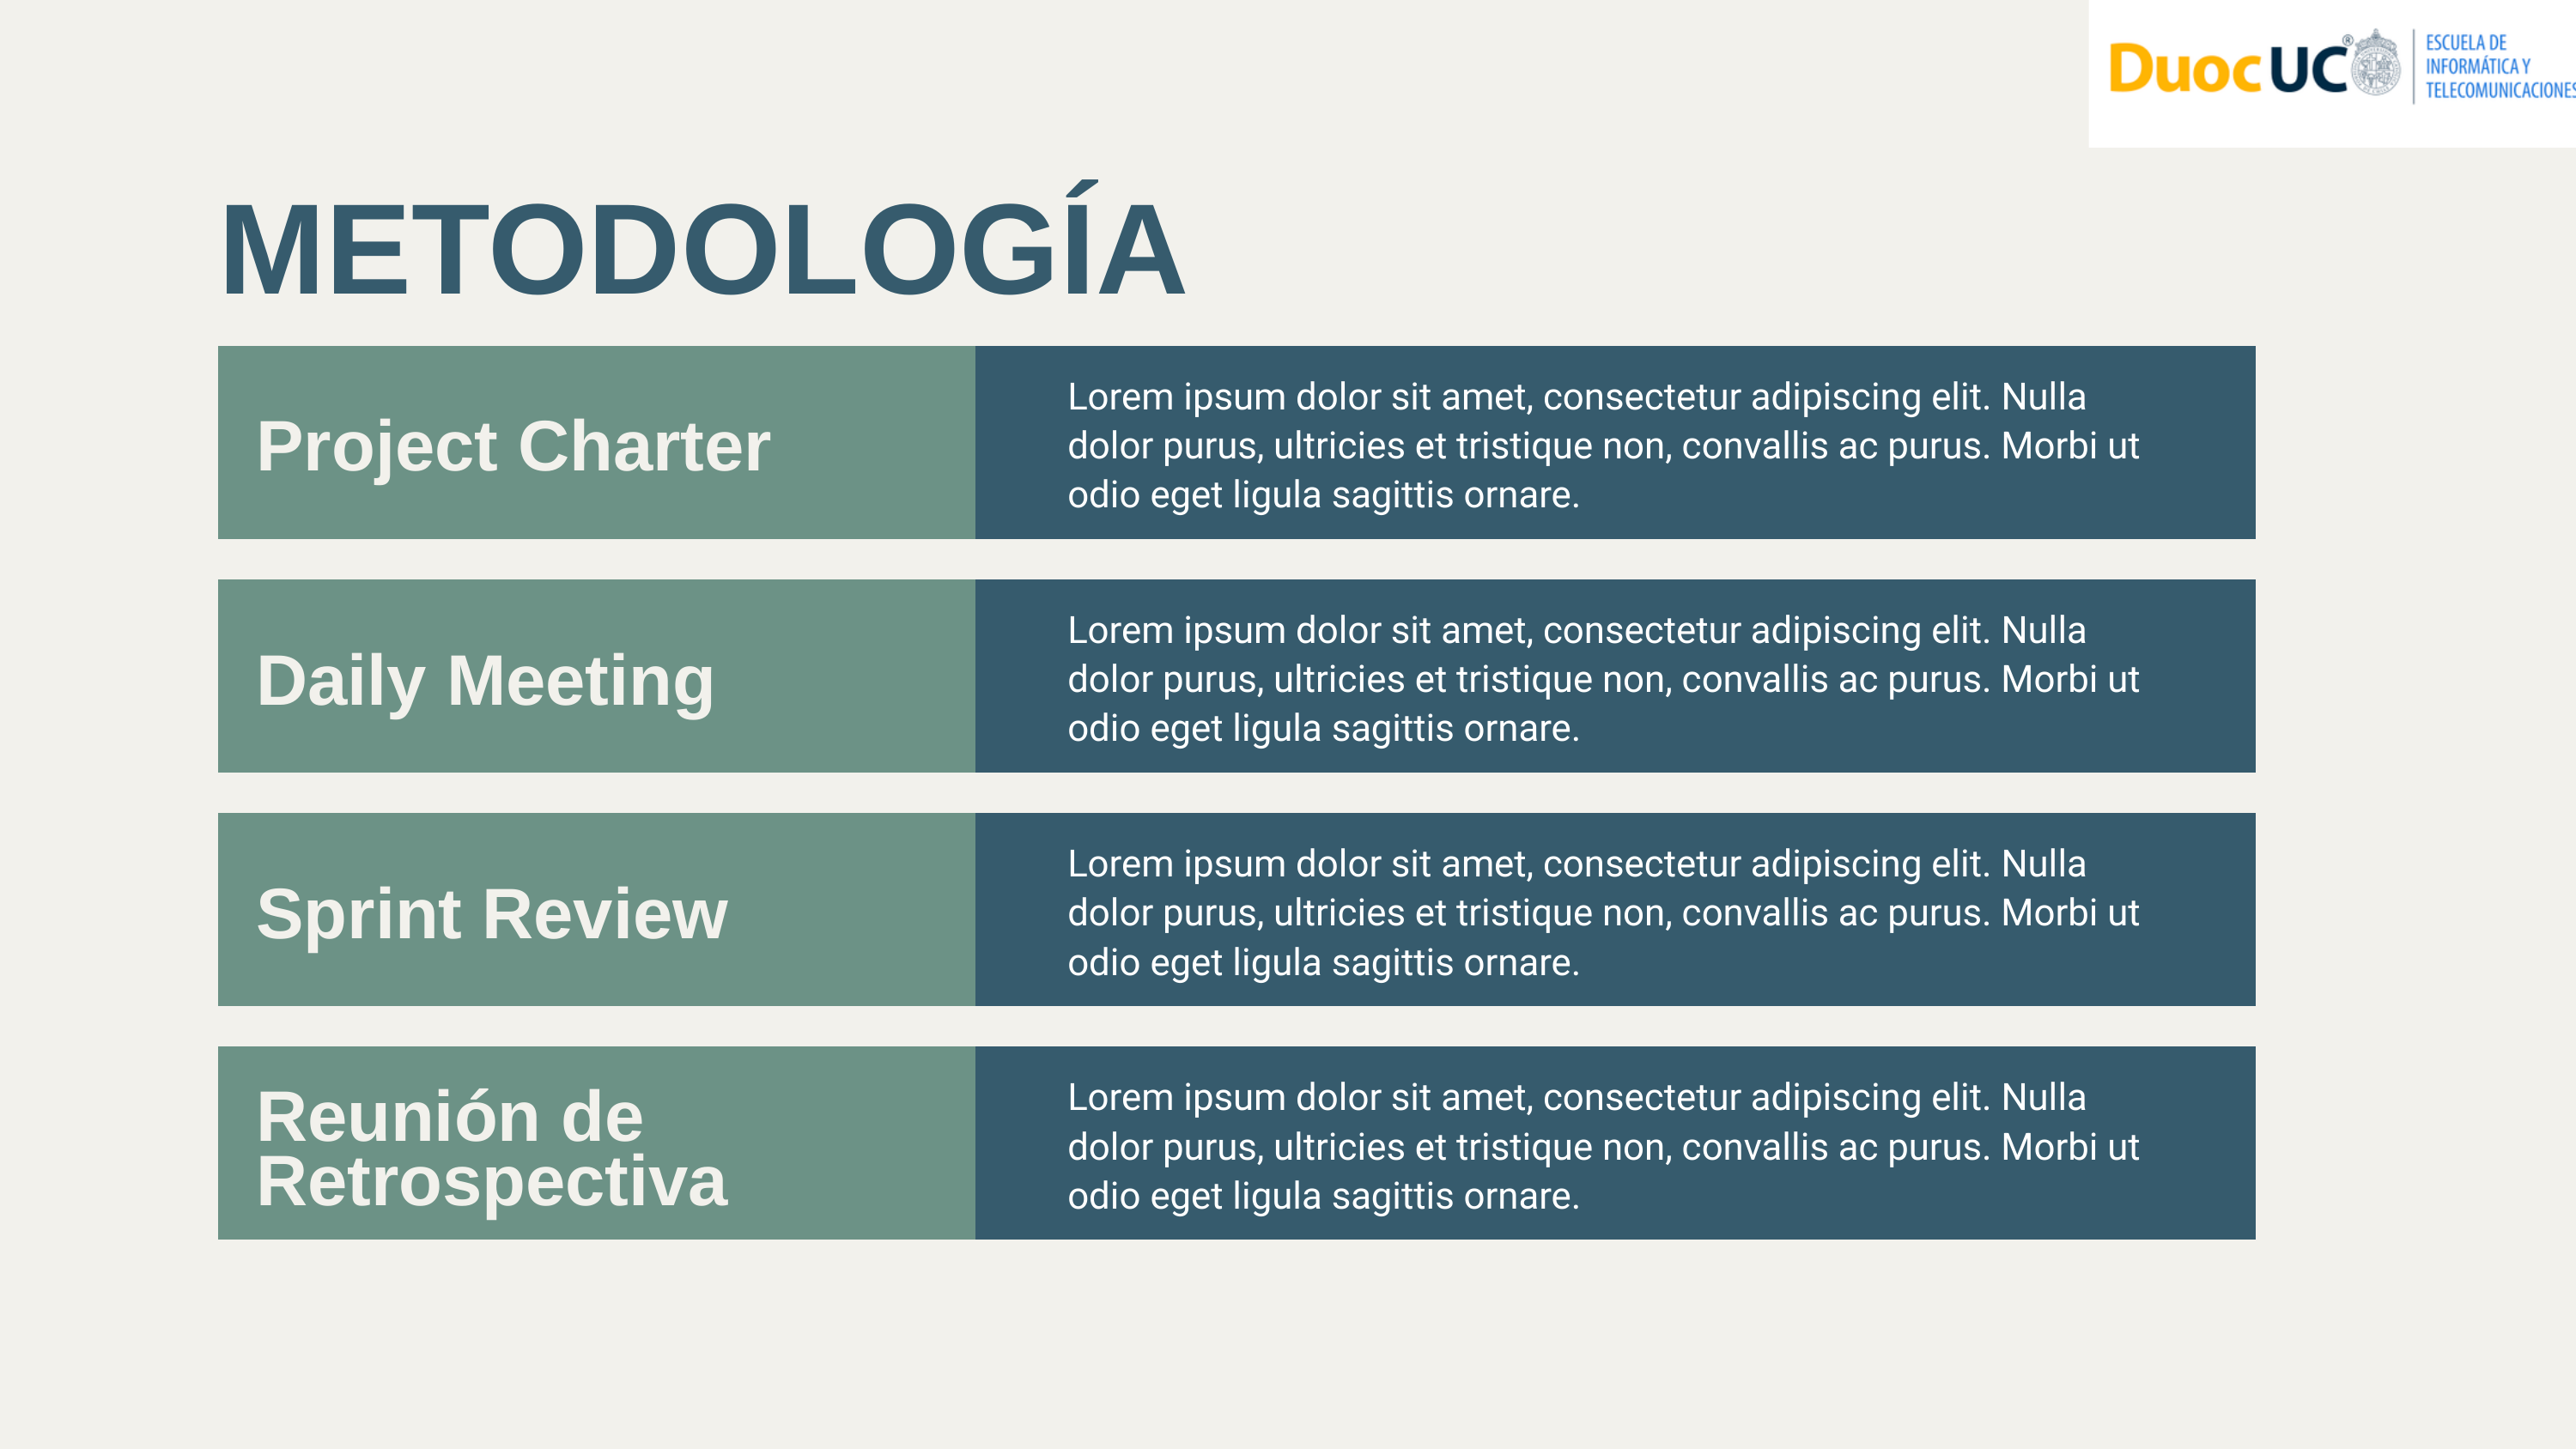

METODOLOGÍA

Lorem ipsum dolor sit amet, consectetur adipiscing elit. Nulla dolor purus, ultricies et tristique non, convallis ac purus. Morbi ut odio eget ligula sagittis ornare.
Project Charter

Lorem ipsum dolor sit amet, consectetur adipiscing elit. Nulla dolor purus, ultricies et tristique non, convallis ac purus. Morbi ut odio eget ligula sagittis ornare.
Daily Meeting

Lorem ipsum dolor sit amet, consectetur adipiscing elit. Nulla dolor purus, ultricies et tristique non, convallis ac purus. Morbi ut odio eget ligula sagittis ornare.
Sprint Review

Lorem ipsum dolor sit amet, consectetur adipiscing elit. Nulla dolor purus, ultricies et tristique non, convallis ac purus. Morbi ut odio eget ligula sagittis ornare.
Reunión de Retrospectiva